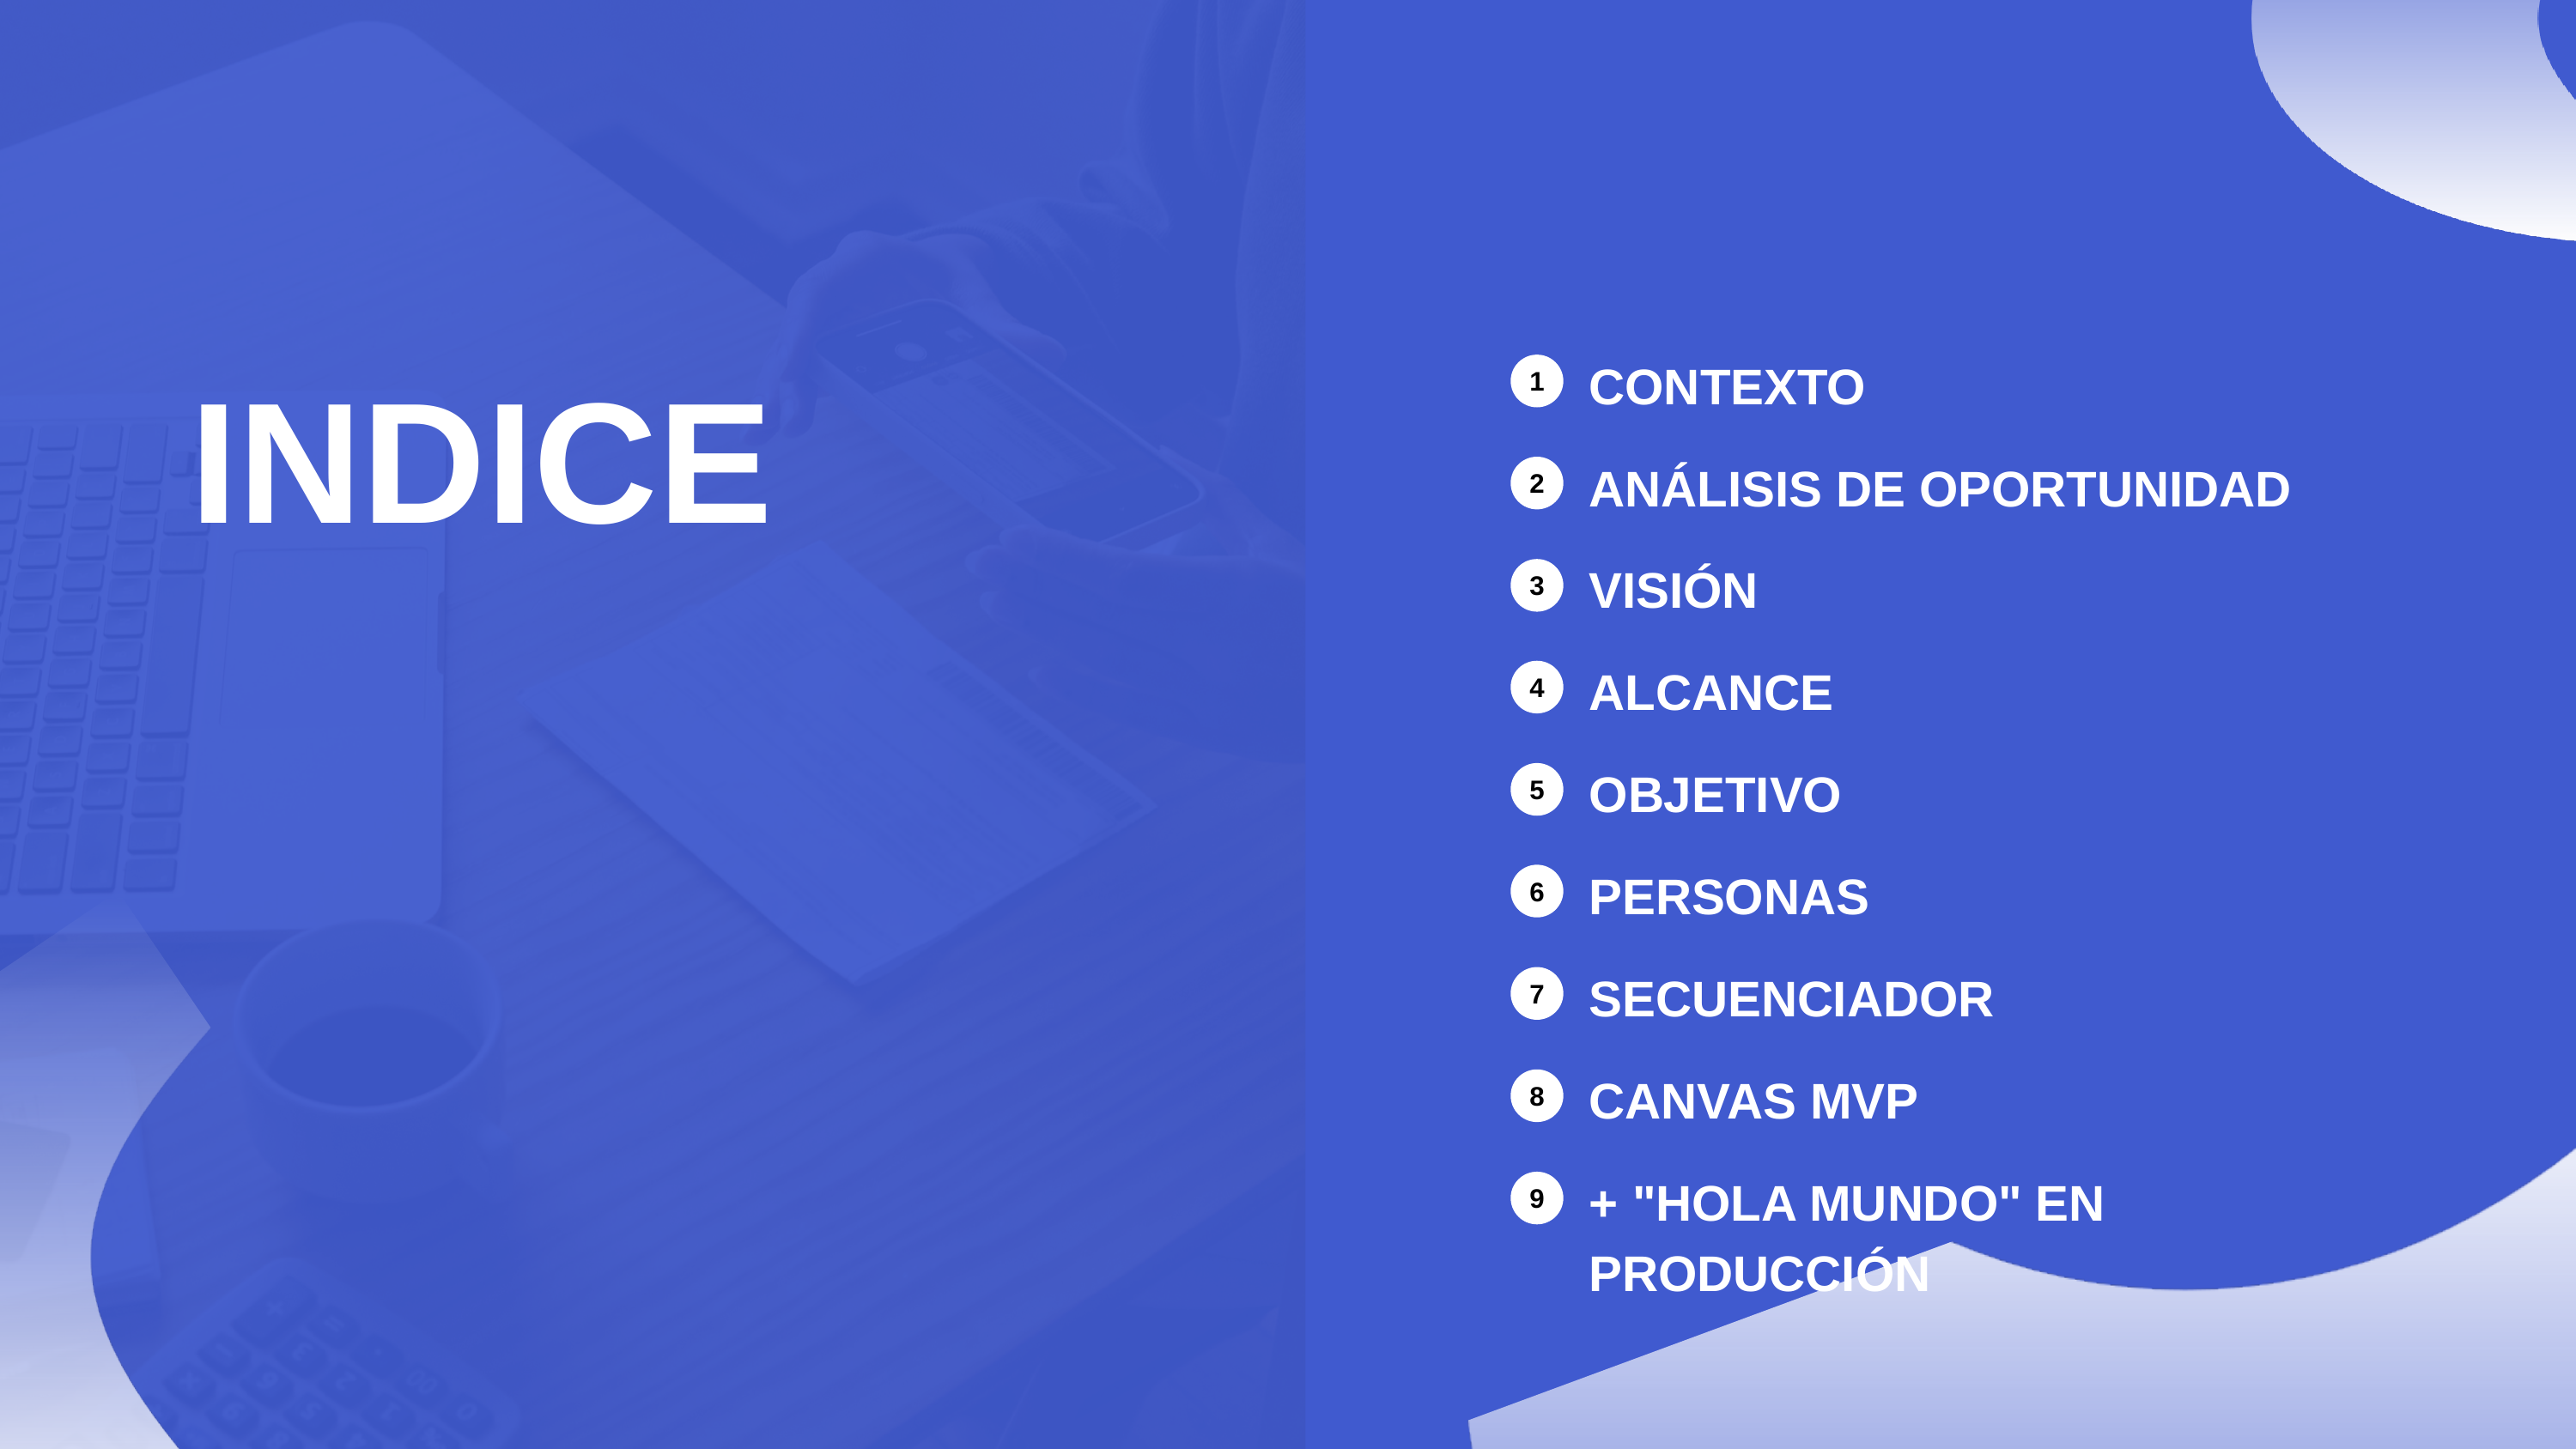

CONTEXTO

1
INDICE
ANÁLISIS DE OPORTUNIDAD

2
VISIÓN

3
ALCANCE

4
OBJETIVO

5
PERSONAS

6
SECUENCIADOR

7

CANVAS MVP

8
+ "HOLA MUNDO" EN PRODUCCIÓN

9